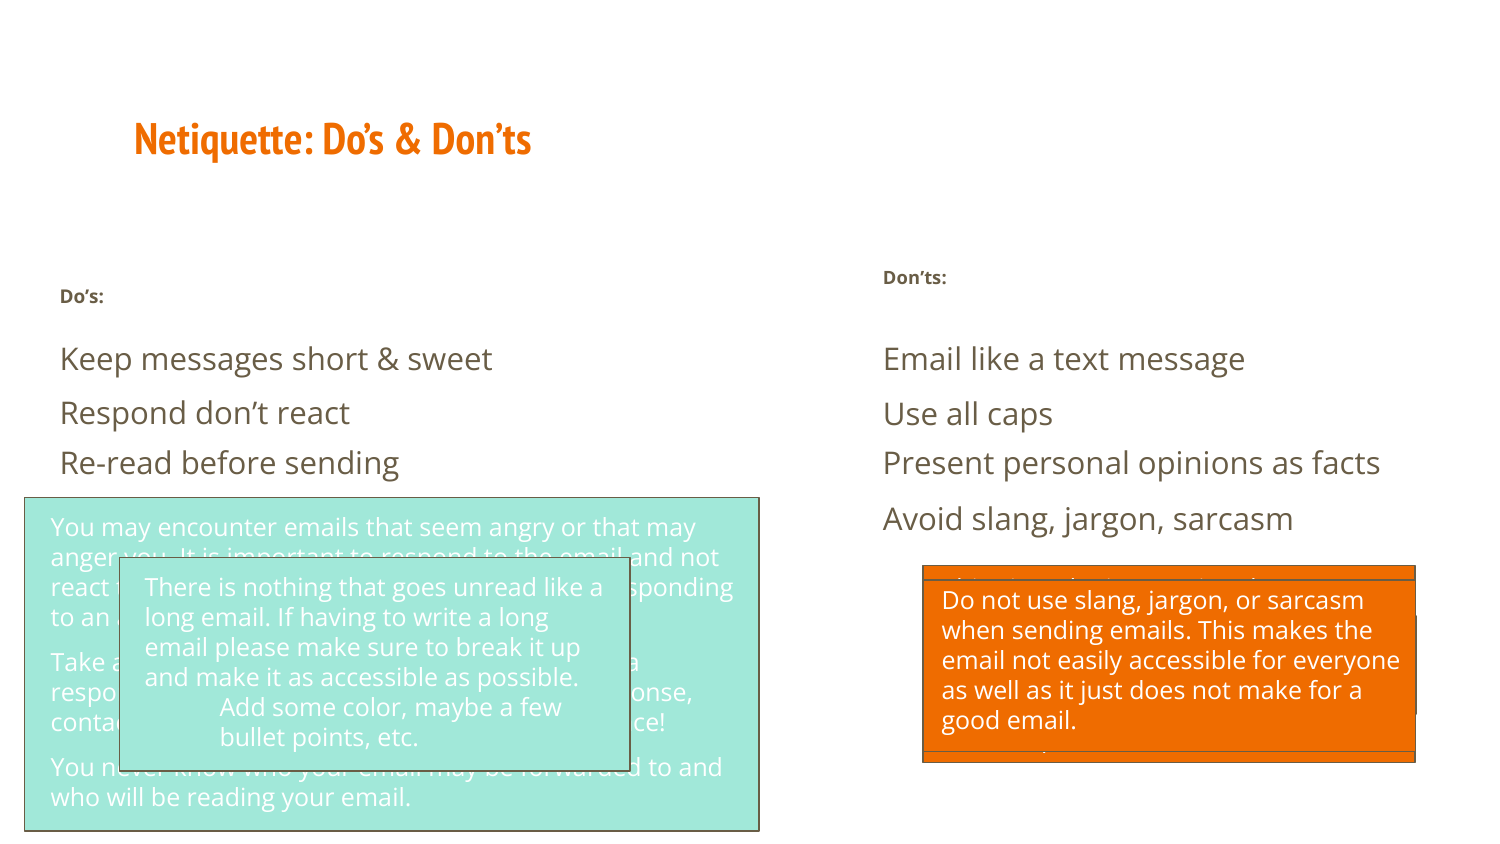

# Netiquette: Do’s & Don’ts
Don’ts:
Do’s:
Keep messages short & sweet
Email like a text message
Respond don’t react
Use all caps
Present personal opinions as facts
Re-read before sending
Avoid slang, jargon, sarcasm
You may encounter emails that seem angry or that may anger you. It is important to respond to the email and not react to the email. What we mean by this is not responding to an angry email with more anger.

Take a moment(s) to either calm down or to craft a response. If you are unsure on how to craft a response, contact your supervisor and ask for some assistance!

You never know who your email may be forwarded to and who will be reading your email.

This will help to catch anything you need to add or something you didn’t want to add!

You may also want to check for the following:
Grammar & Punctuation Errors
Poor Sentence Structure
Incorrect use of tenses
Spelling errors/typos

There is nothing that goes unread like a long email. If having to write a long email please make sure to break it up and make it as accessible as possible.
Add some color, maybe a few bullet points, etc.

This gives the impression that you are yelling. Use caps as headings etc. Do not write long lengths of text in caps. If you are trying to get a point across bolding and changing the color can be more impactful.

Do not use slang, jargon, or sarcasm when sending emails. This makes the email not easily accessible for everyone as well as it just does not make for a good email.

Stay neutral as much as possible when emailing, especially when collaborators are frustrated with the issues they are running into.

Emails are considered the professional way to communicate and should be treated as such.